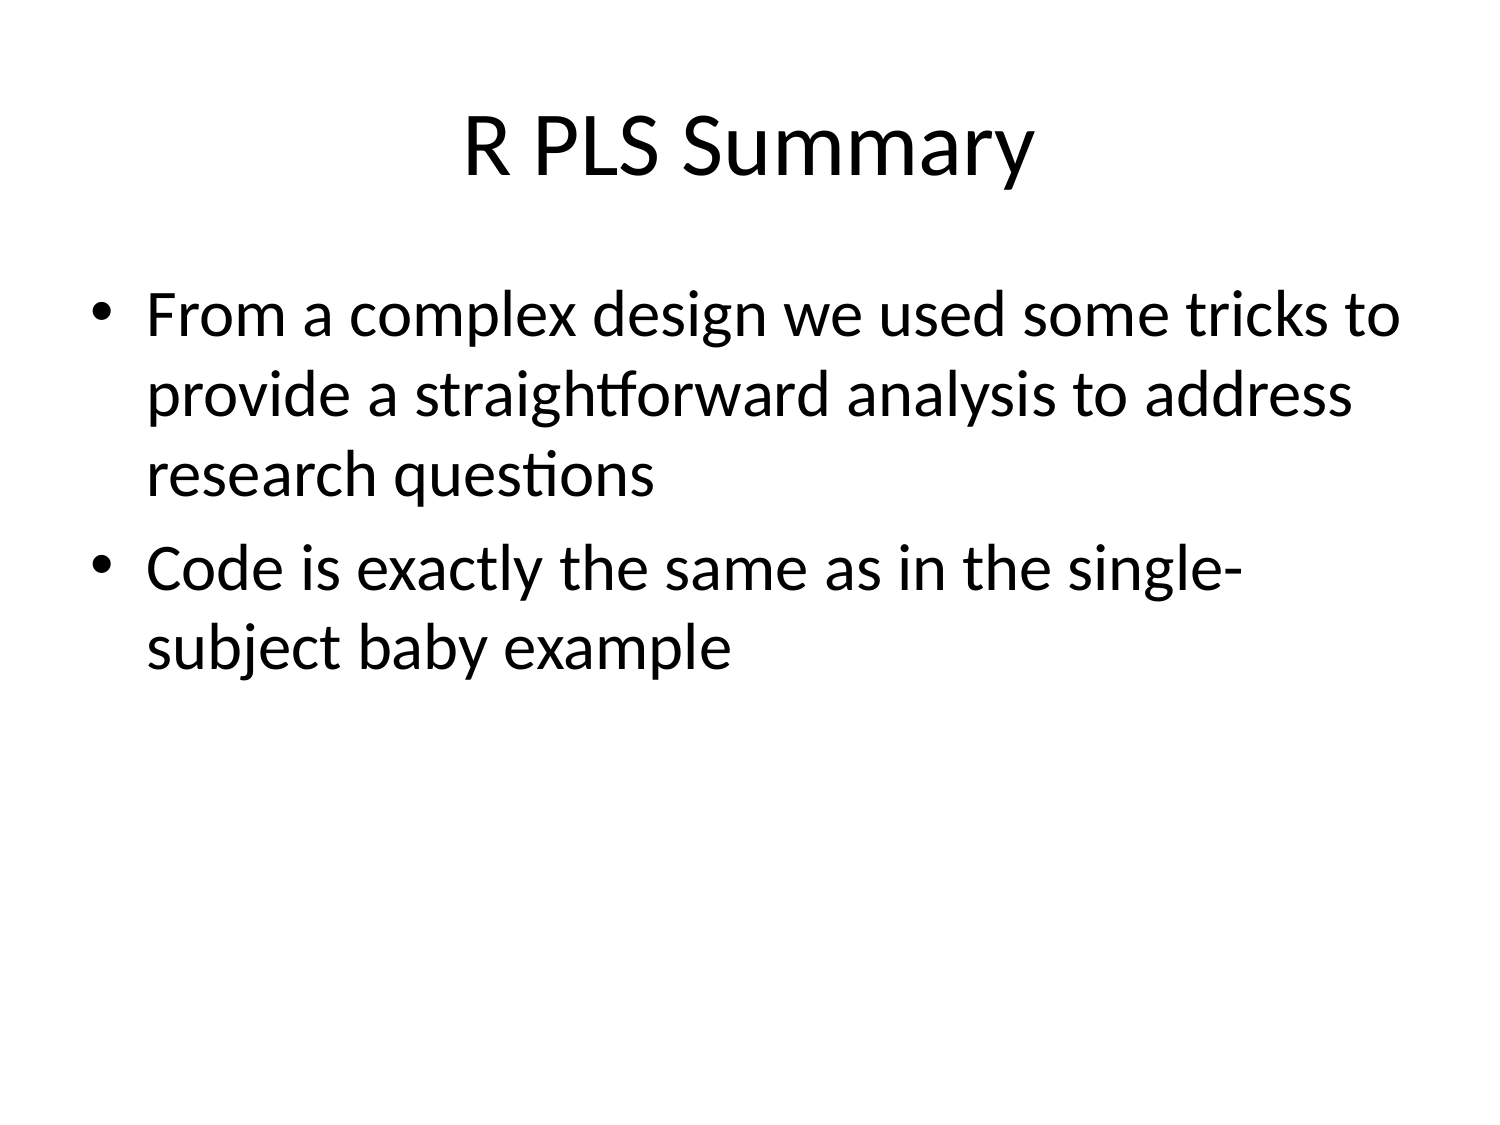

# R PLS Summary
From a complex design we used some tricks to provide a straightforward analysis to address research questions
Code is exactly the same as in the single-subject baby example